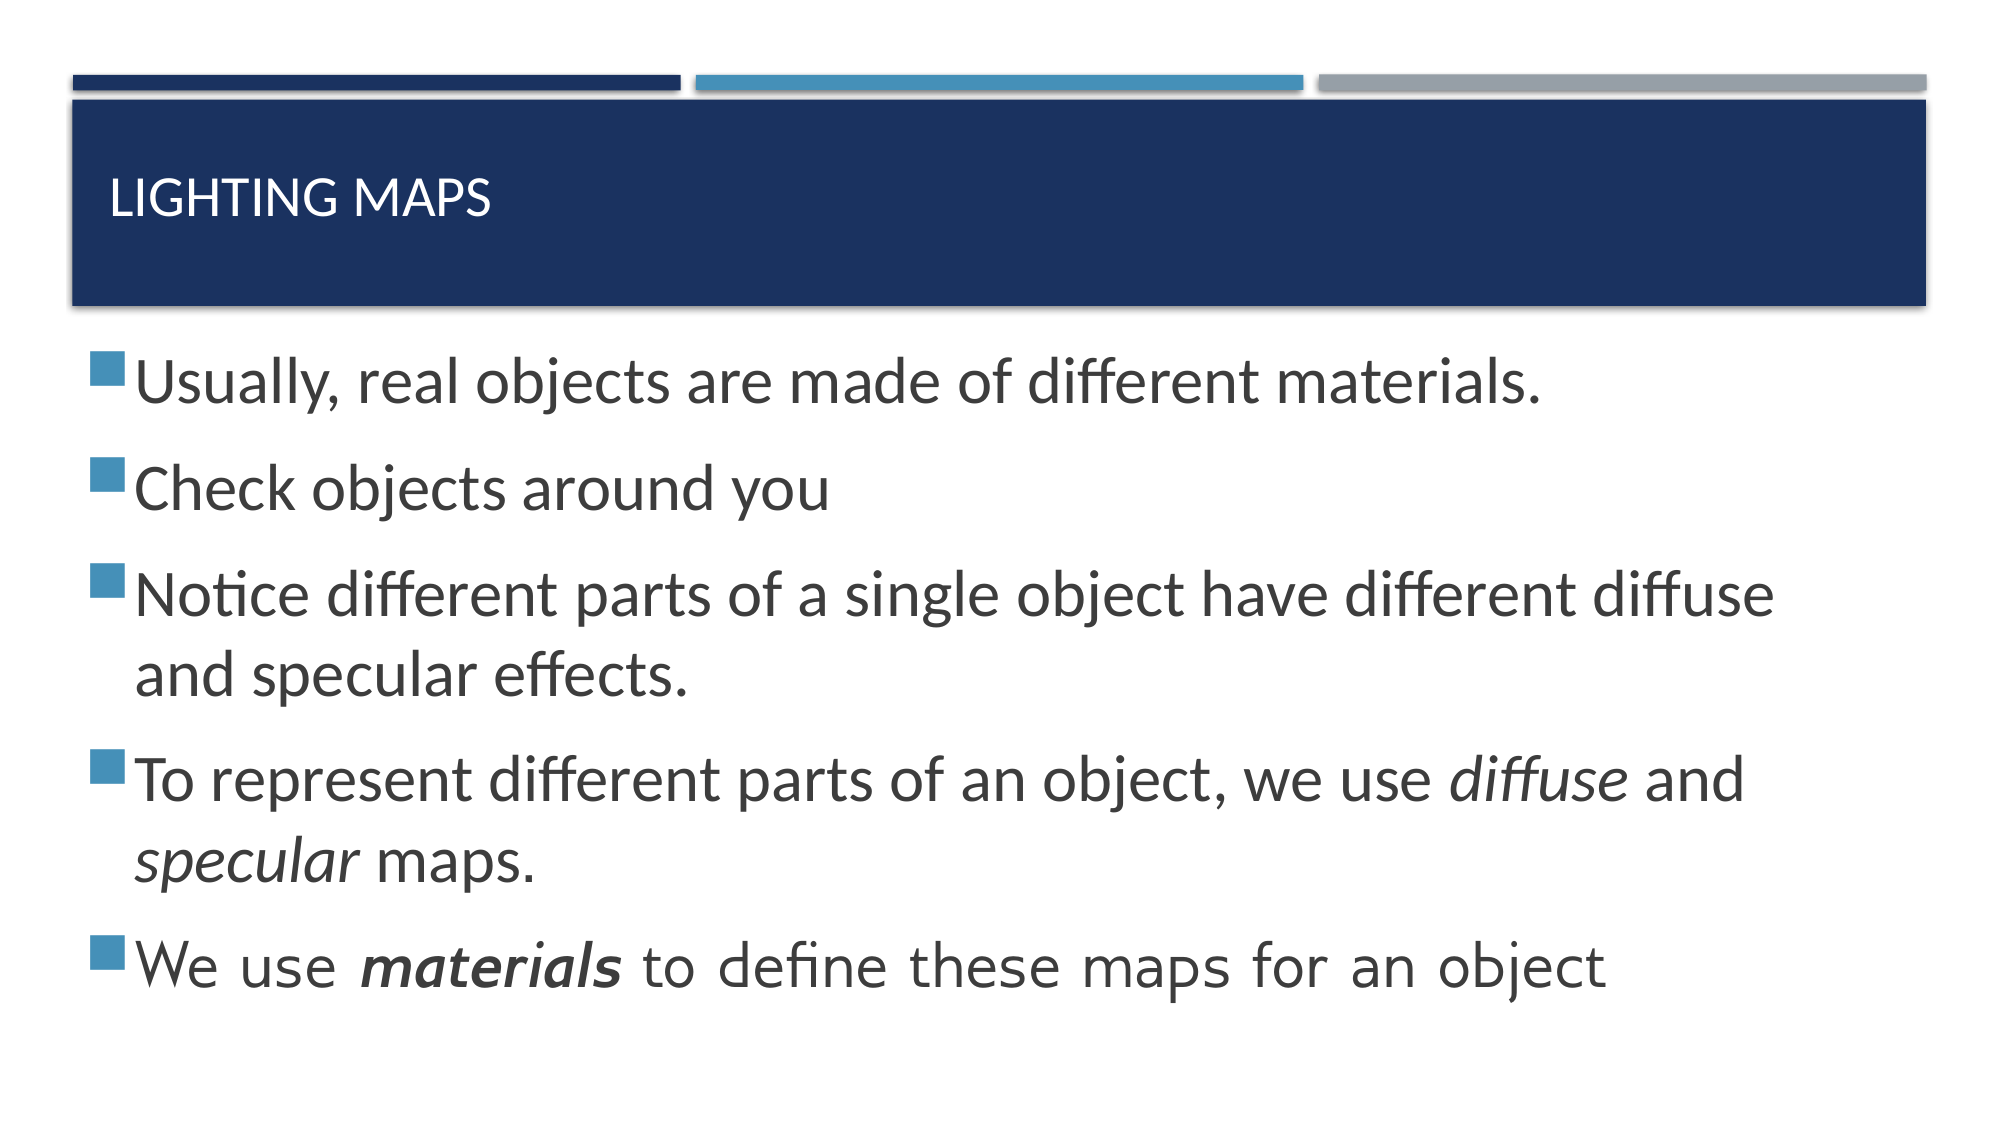

# Lighting maps
Usually, real objects are made of different materials.
Check objects around you
Notice different parts of a single object have different diffuse and specular effects.
To represent different parts of an object, we use diffuse and specular maps.
We use materials to define these maps for an object